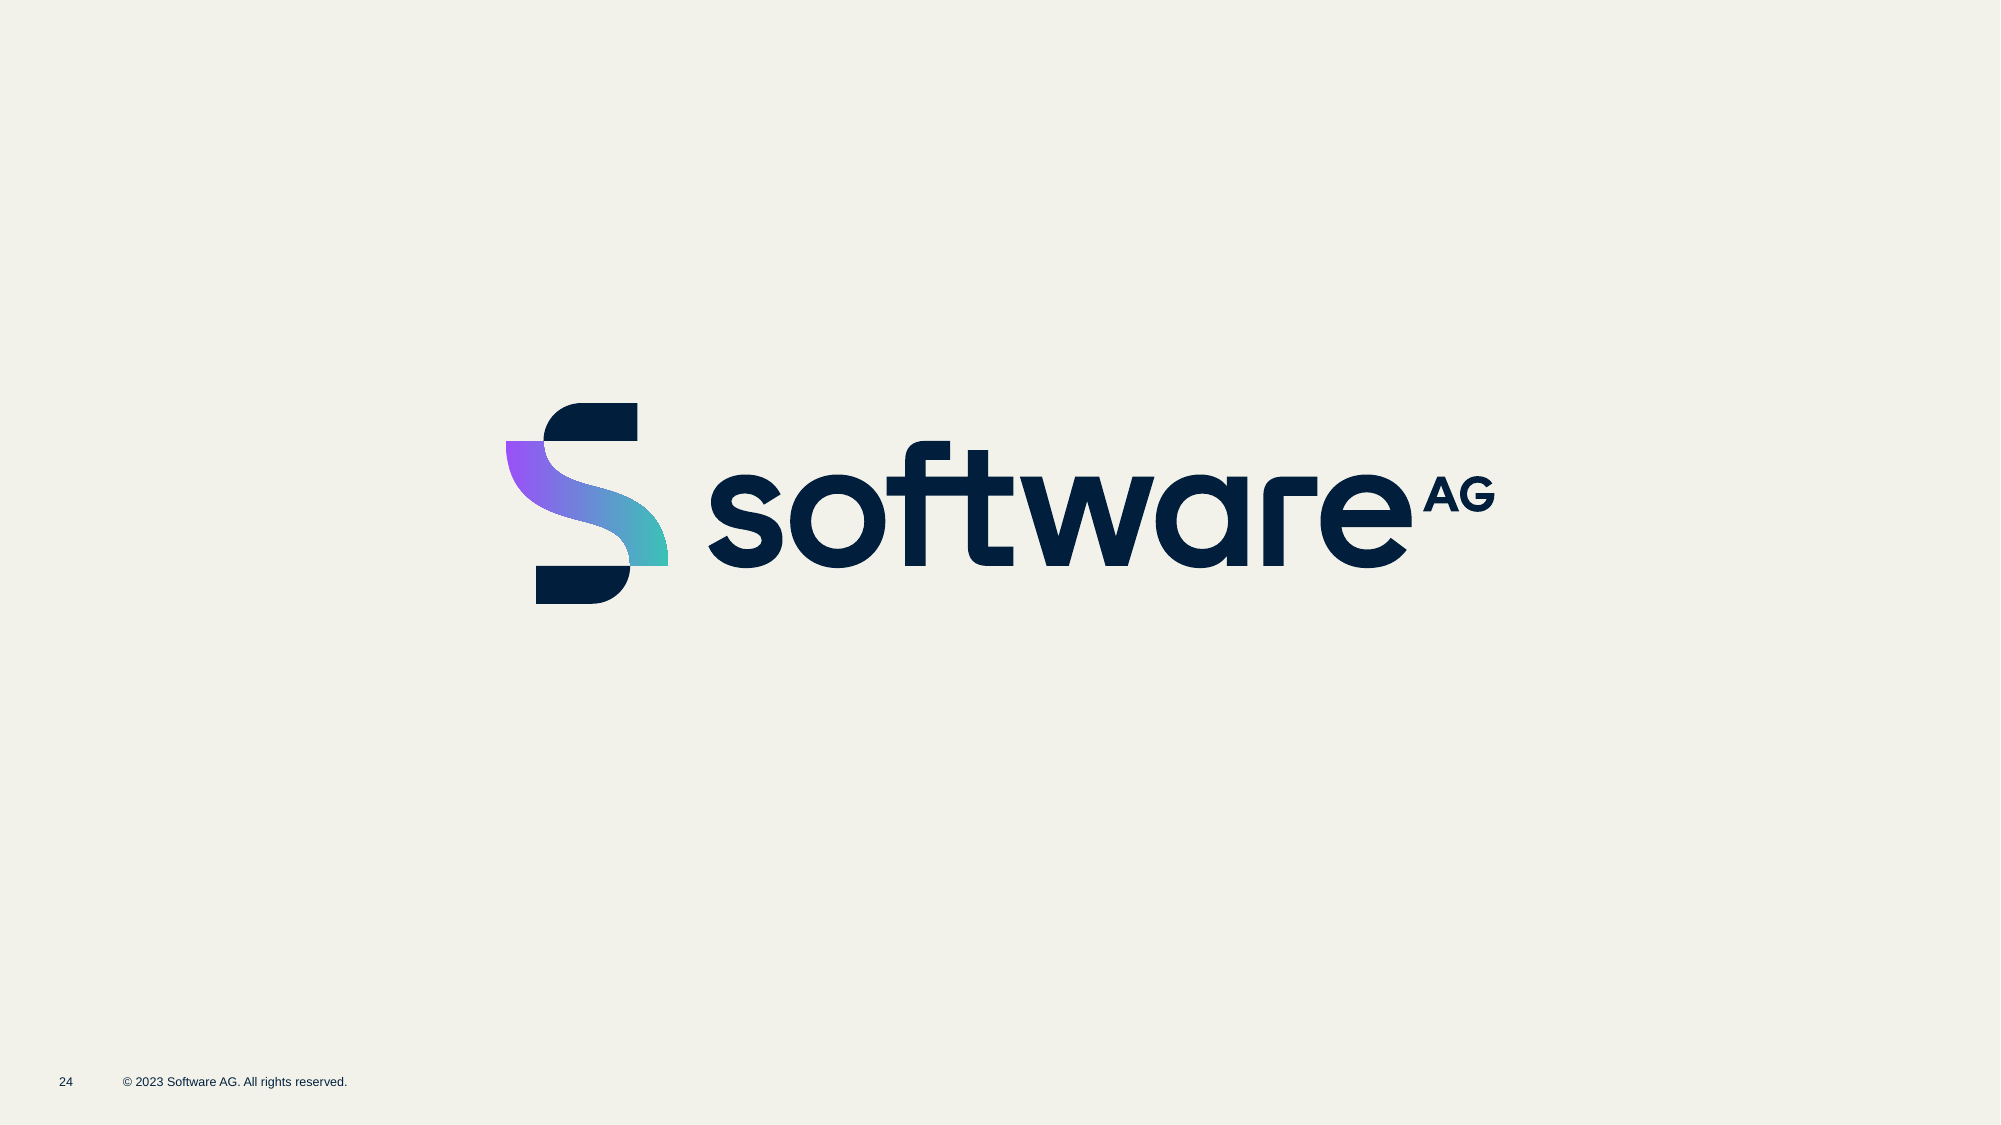

24
© 2023 Software AG. All rights reserved.